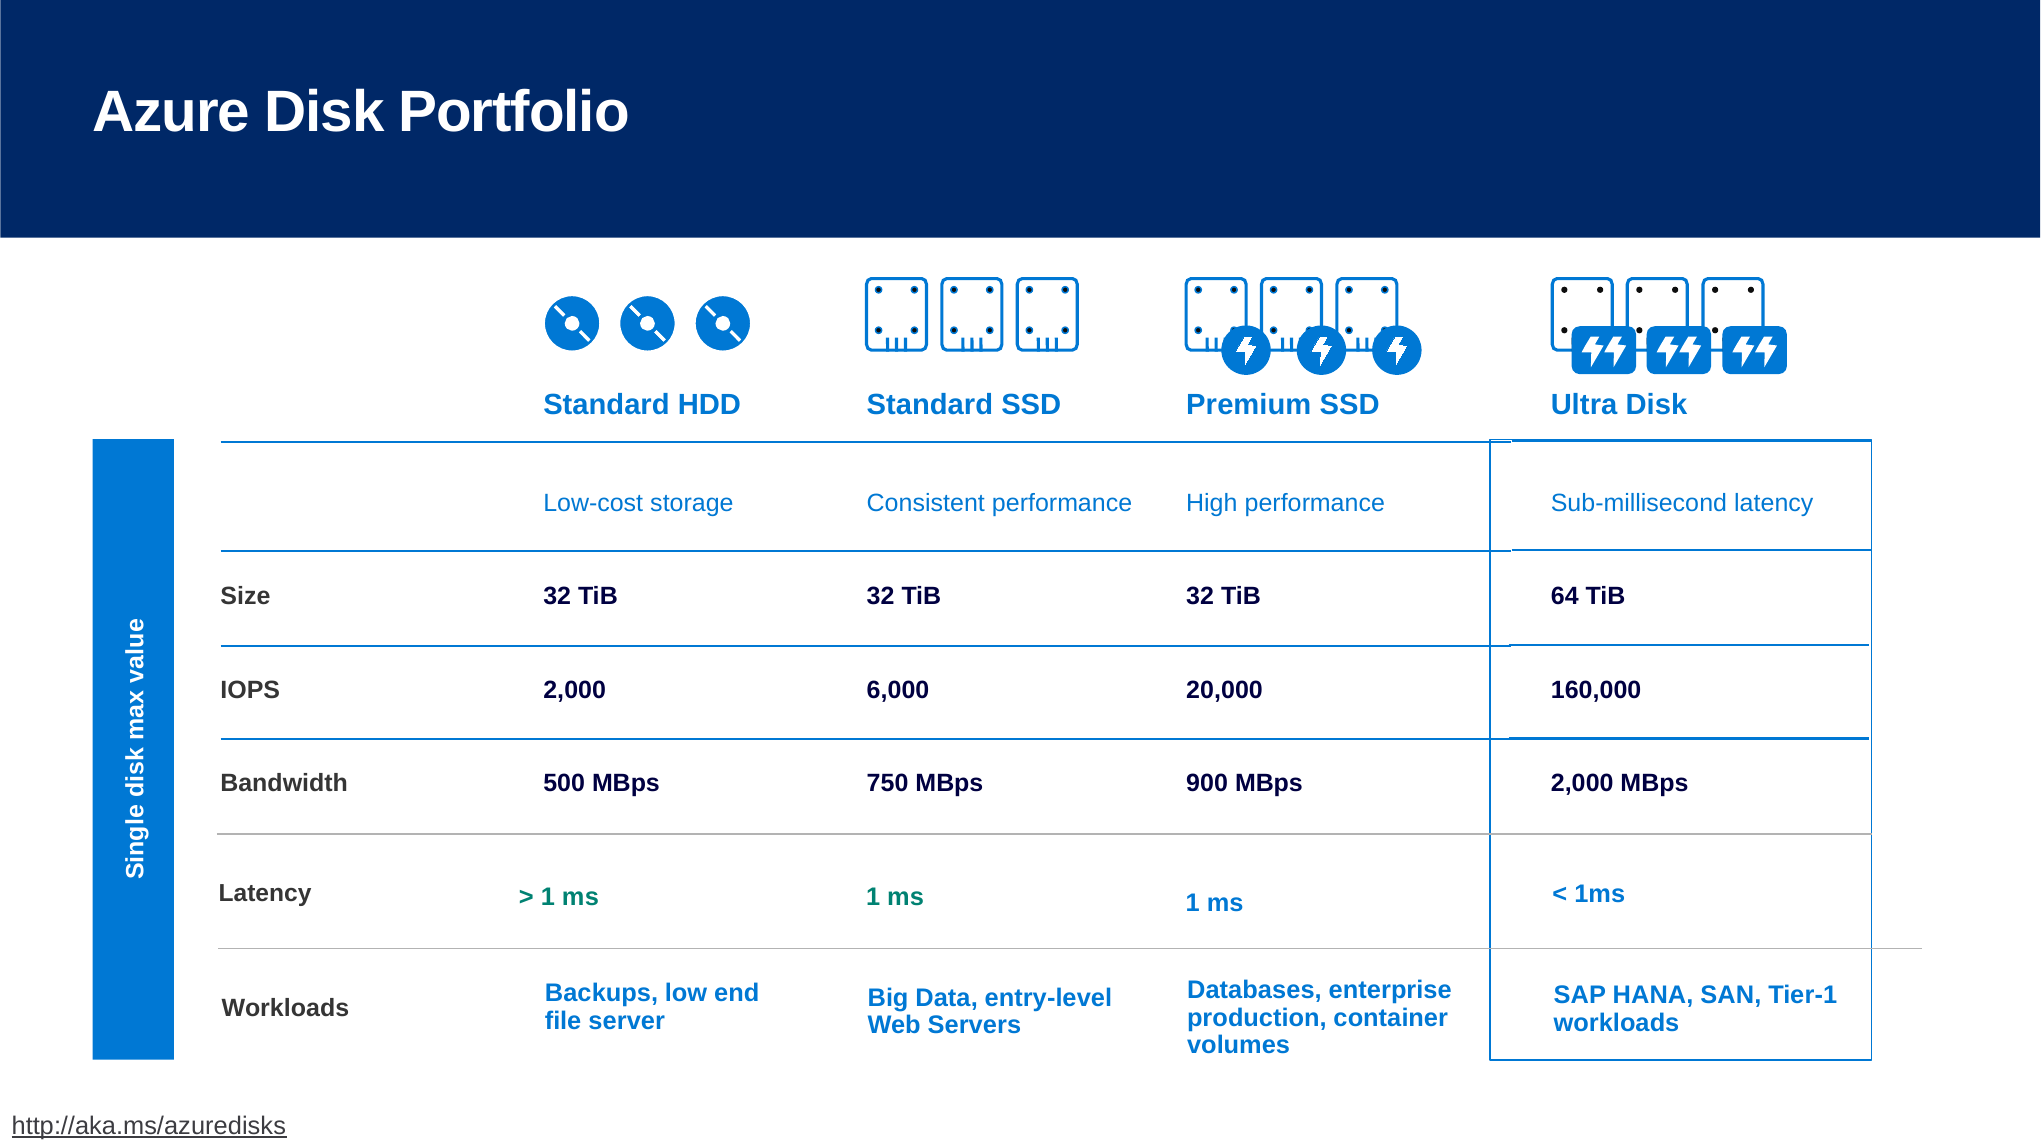

# Azure Disk Portfolio

Standard HDD
Standard SSD
Premium SSD
Ultra Disk
Single disk max value

Low-cost storage
Consistent performance
High performance
Sub-millisecond latency
Size
32 TiB
32 TiB
32 TiB
64 TiB
IOPS
2,000
6,000
20,000
160,000
Bandwidth
500 MBps
750 MBps
900 MBps
2,000 MBps
Latency
< 1ms
1 ms
> 1 ms
1 ms
Databases, enterprise production, container volumes
Backups, low end
file server
SAP HANA, SAN, Tier-1 workloads
Big Data, entry-level
Web Servers
Workloads
http://aka.ms/azuredisks